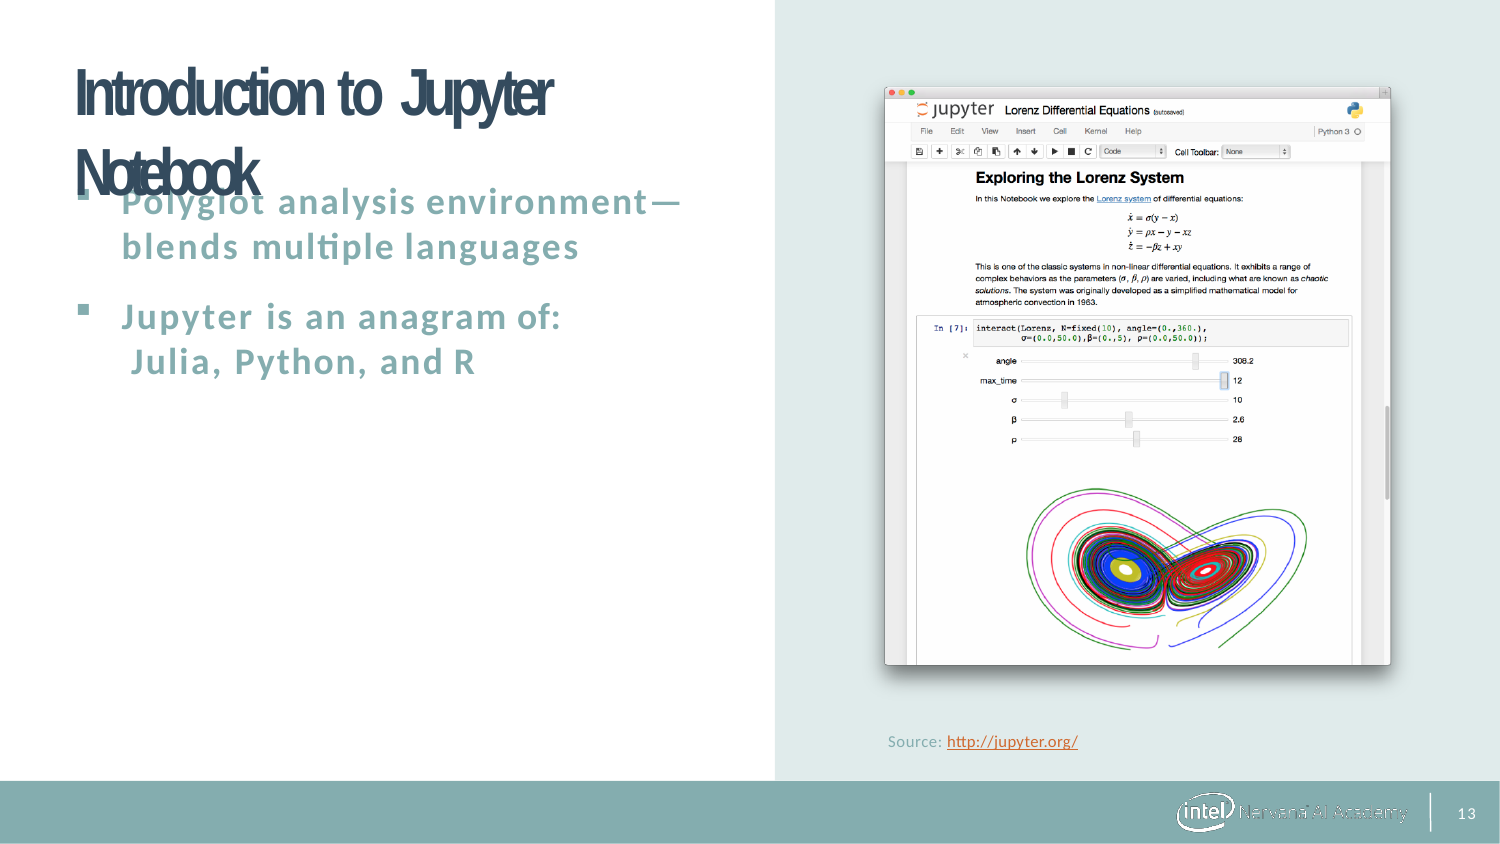

# Introduction to Jupyter Notebook

Polyglot analysis environment—
blends multiple languages
Jupyter is an anagram of:  Julia, Python, and R
Source: http://jupyter.org/
13